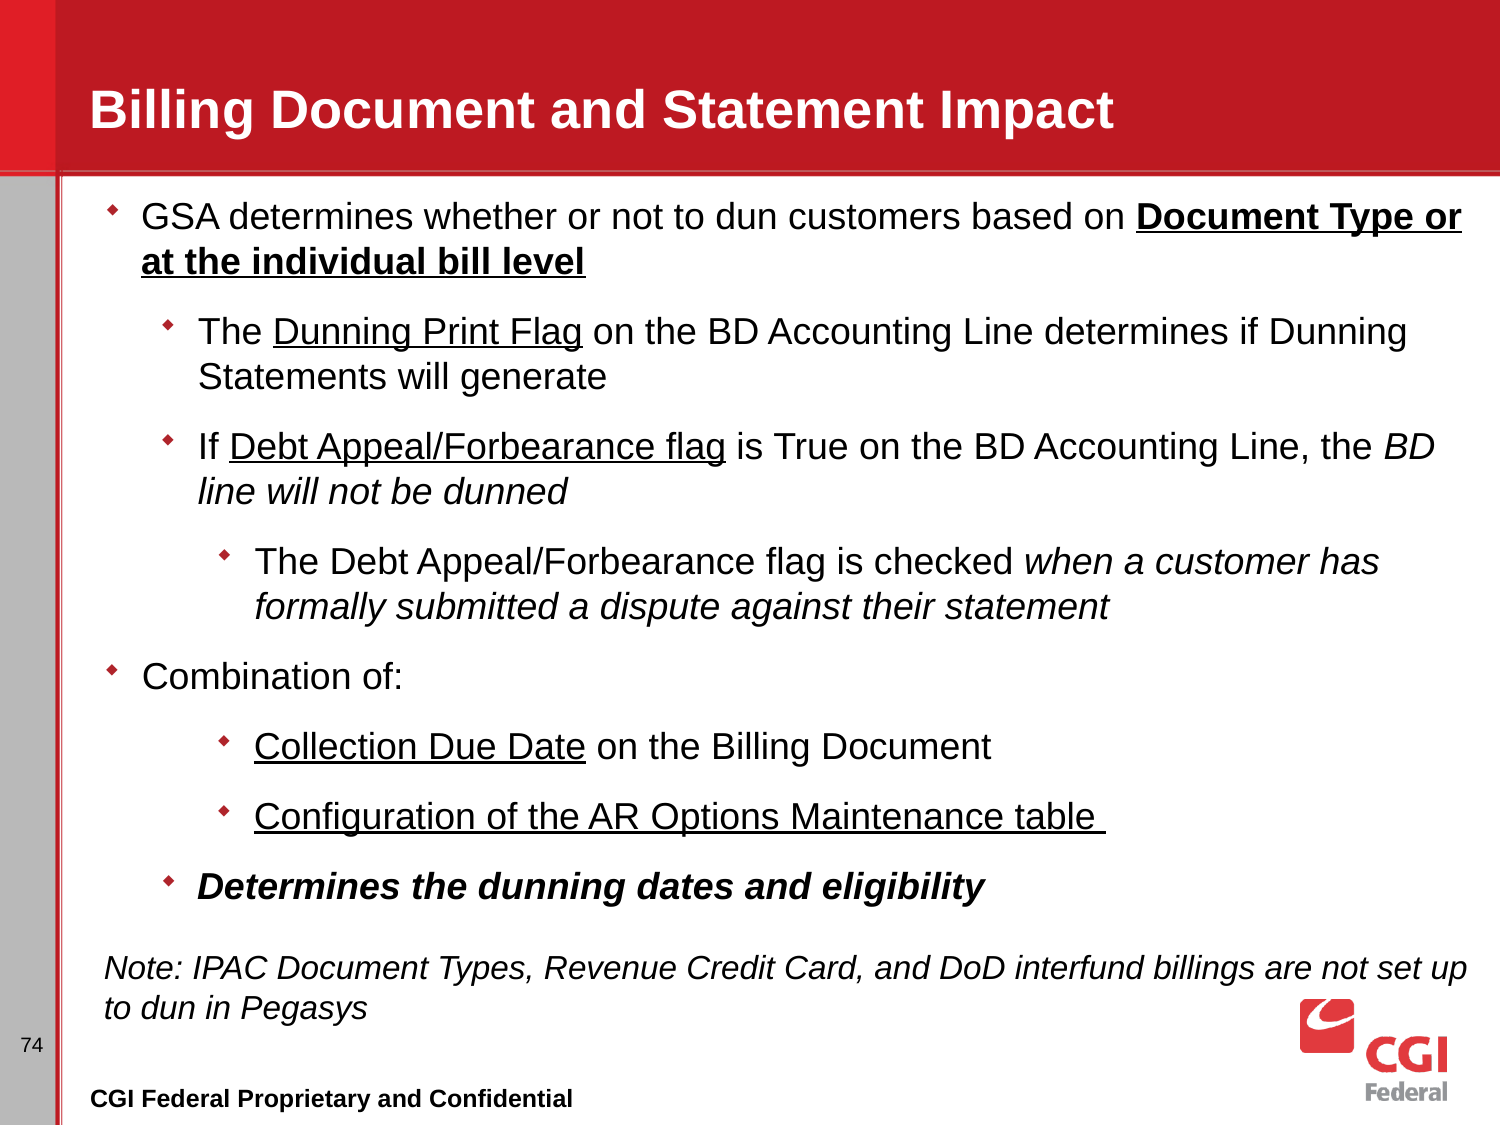

# Billing Document and Statement Impact
GSA determines whether or not to dun customers based on Document Type or at the individual bill level
The Dunning Print Flag on the BD Accounting Line determines if Dunning Statements will generate
If Debt Appeal/Forbearance flag is True on the BD Accounting Line, the BD line will not be dunned
The Debt Appeal/Forbearance flag is checked when a customer has formally submitted a dispute against their statement
Combination of:
Collection Due Date on the Billing Document
Configuration of the AR Options Maintenance table
Determines the dunning dates and eligibility

Note: IPAC Document Types, Revenue Credit Card, and DoD interfund billings are not set up to dun in Pegasys

74
CGI Federal Proprietary and Confidential